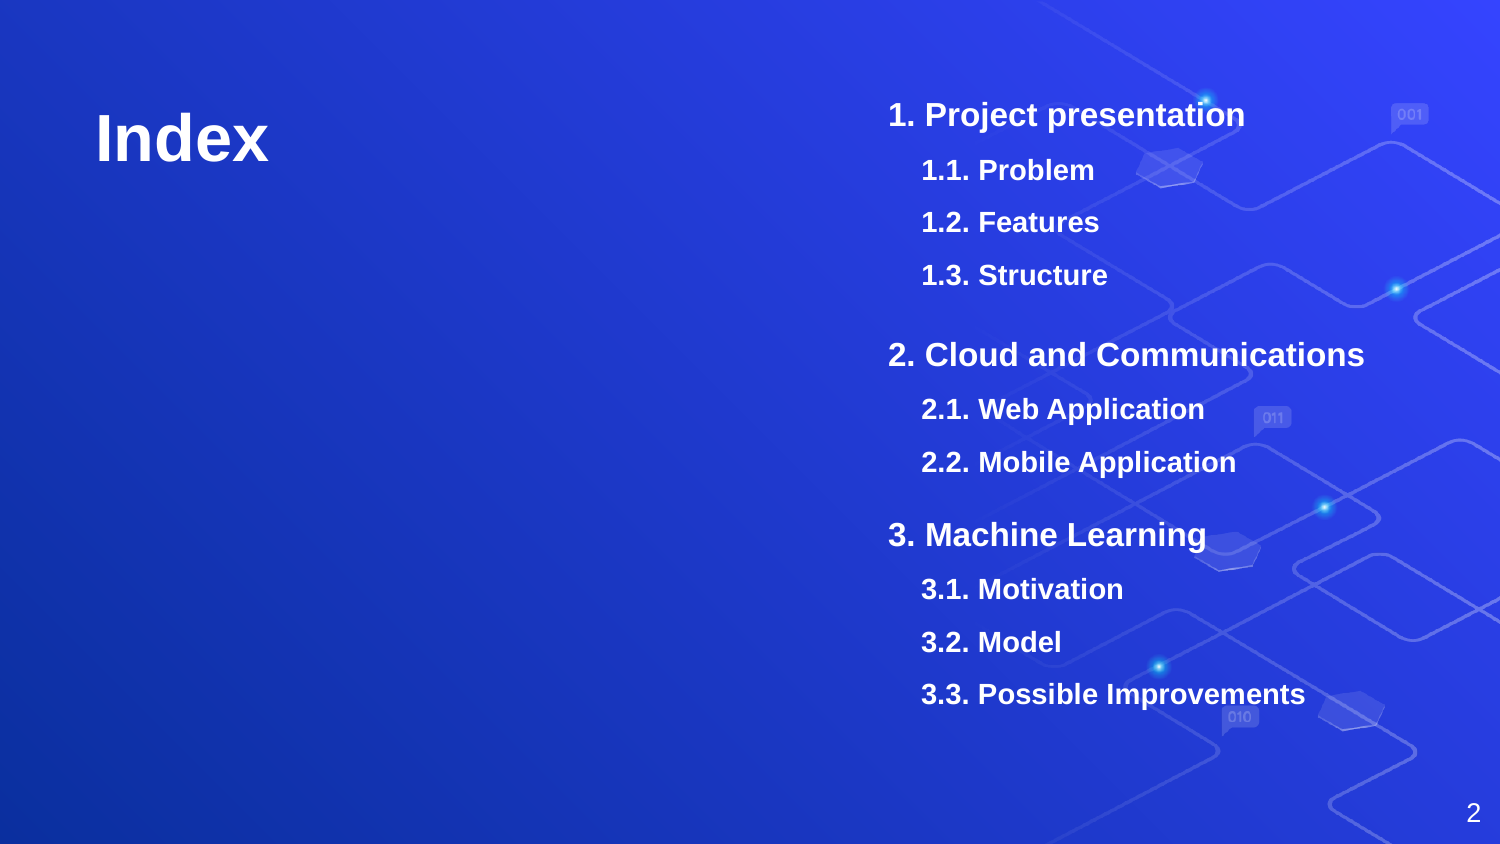

# Index
1. Project presentation
    1.1. Problem
    1.2. Features
    1.3. Structure
2. Cloud and Communications
    2.1. Web Application
    2.2. Mobile Application

3. Machine Learning
    3.1. Motivation
    3.2. Model
    3.3. Possible Improvements
2